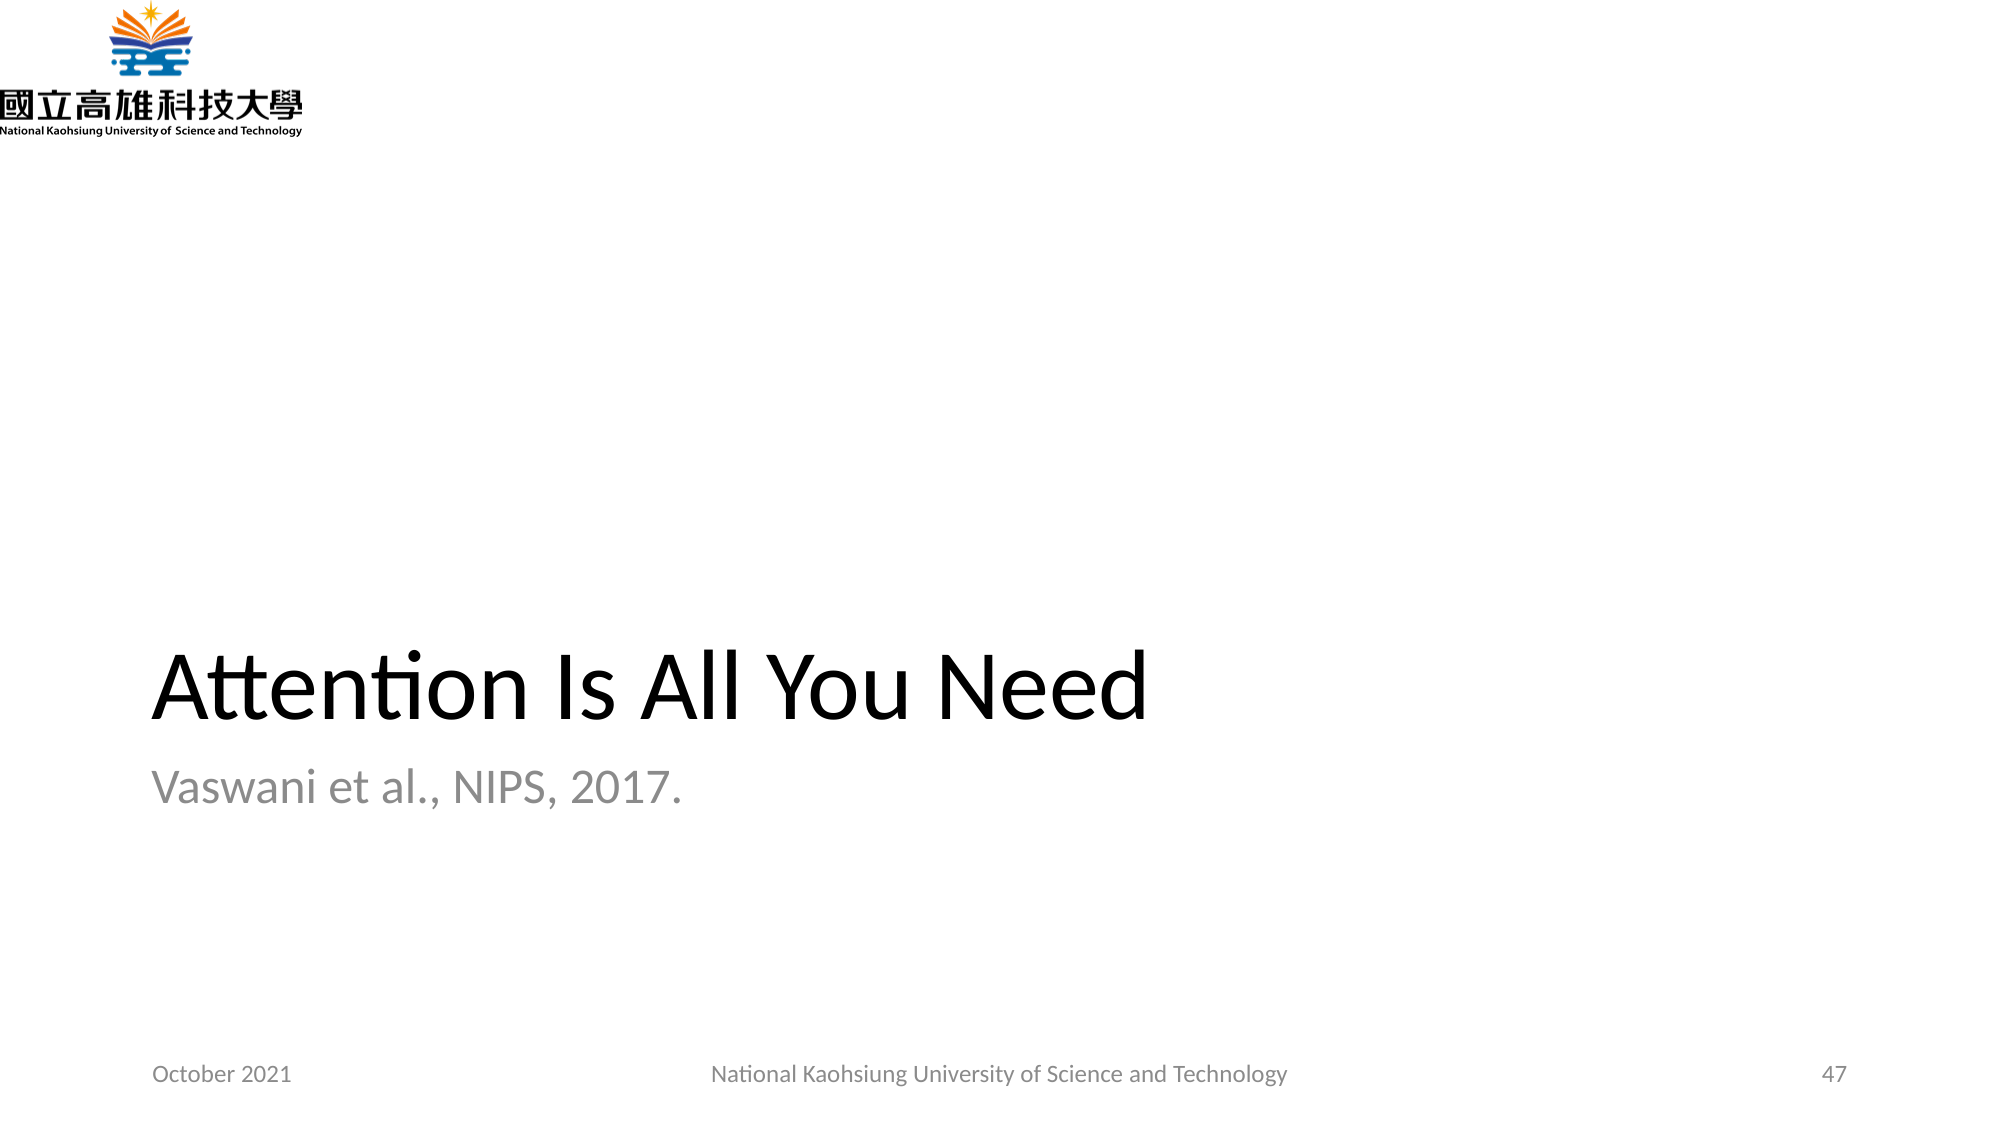

# Attention Is All You Need
Vaswani et al., NIPS, 2017.
October 2021
National Kaohsiung University of Science and Technology
47